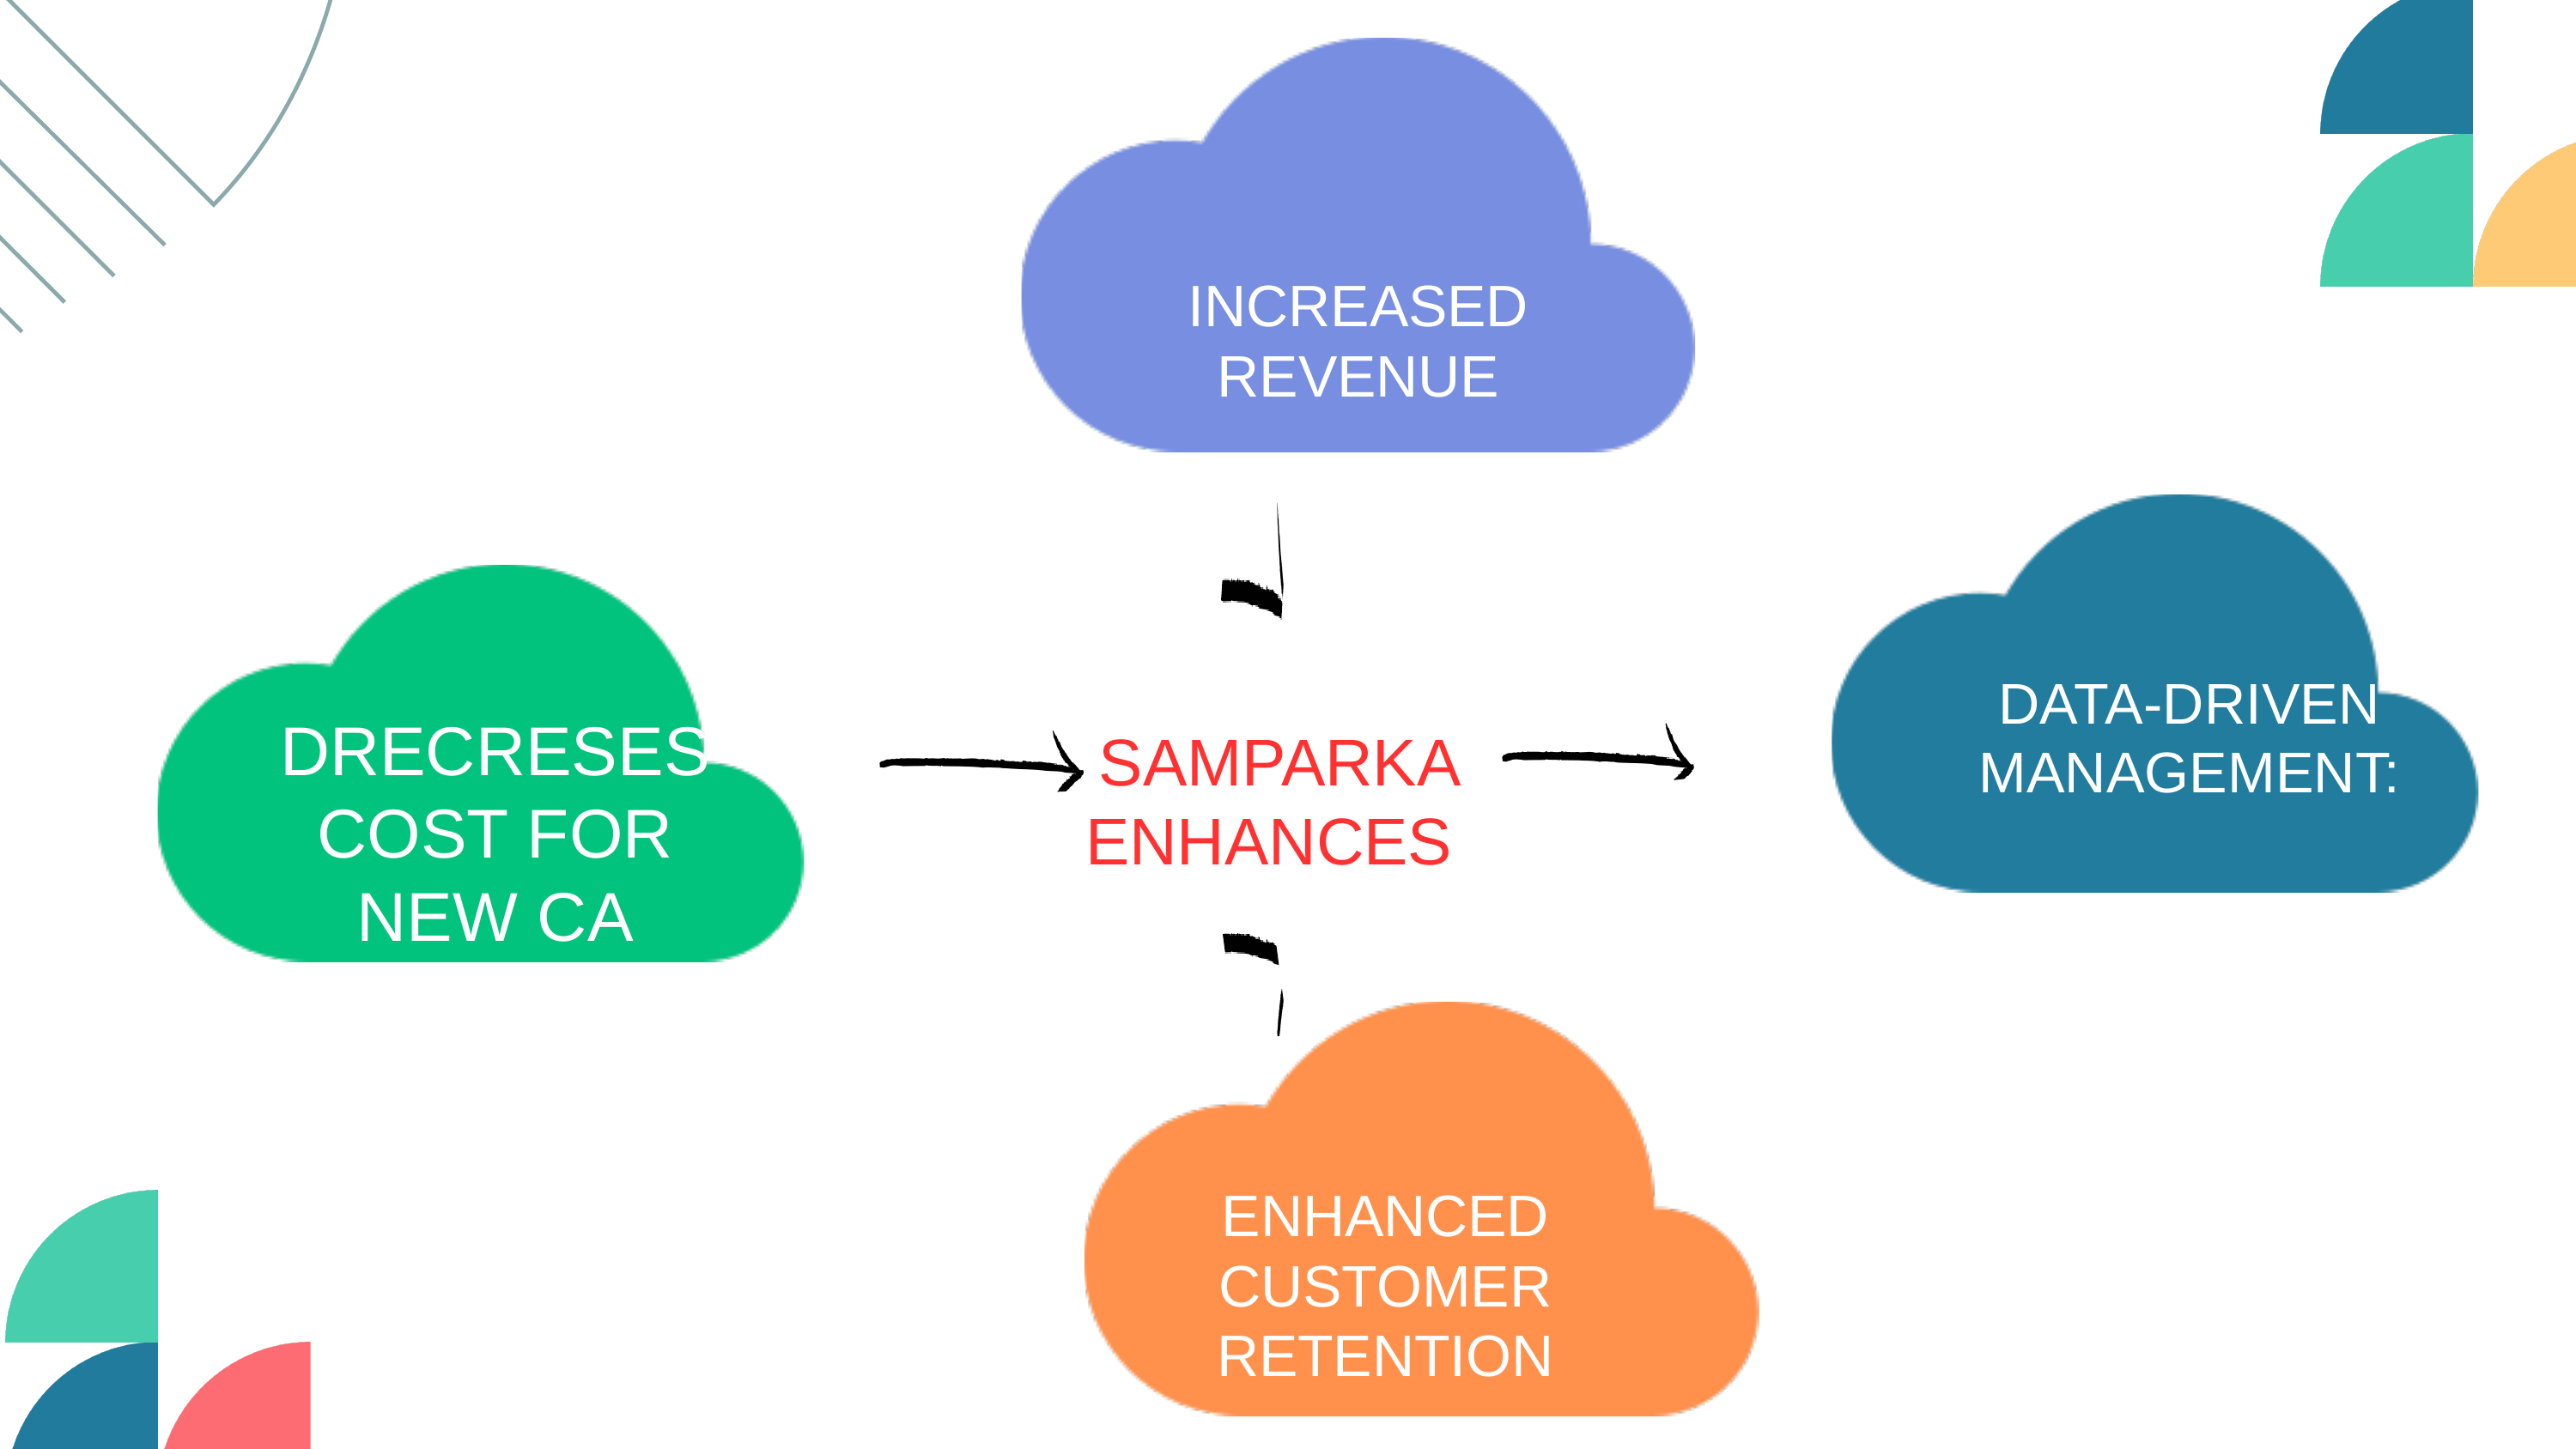

INCREASED REVENUE

DATA-DRIVEN MANAGEMENT:
DRECRESES COST FOR NEW CA
SAMPARKA ENHANCES

ENHANCED CUSTOMER RETENTION